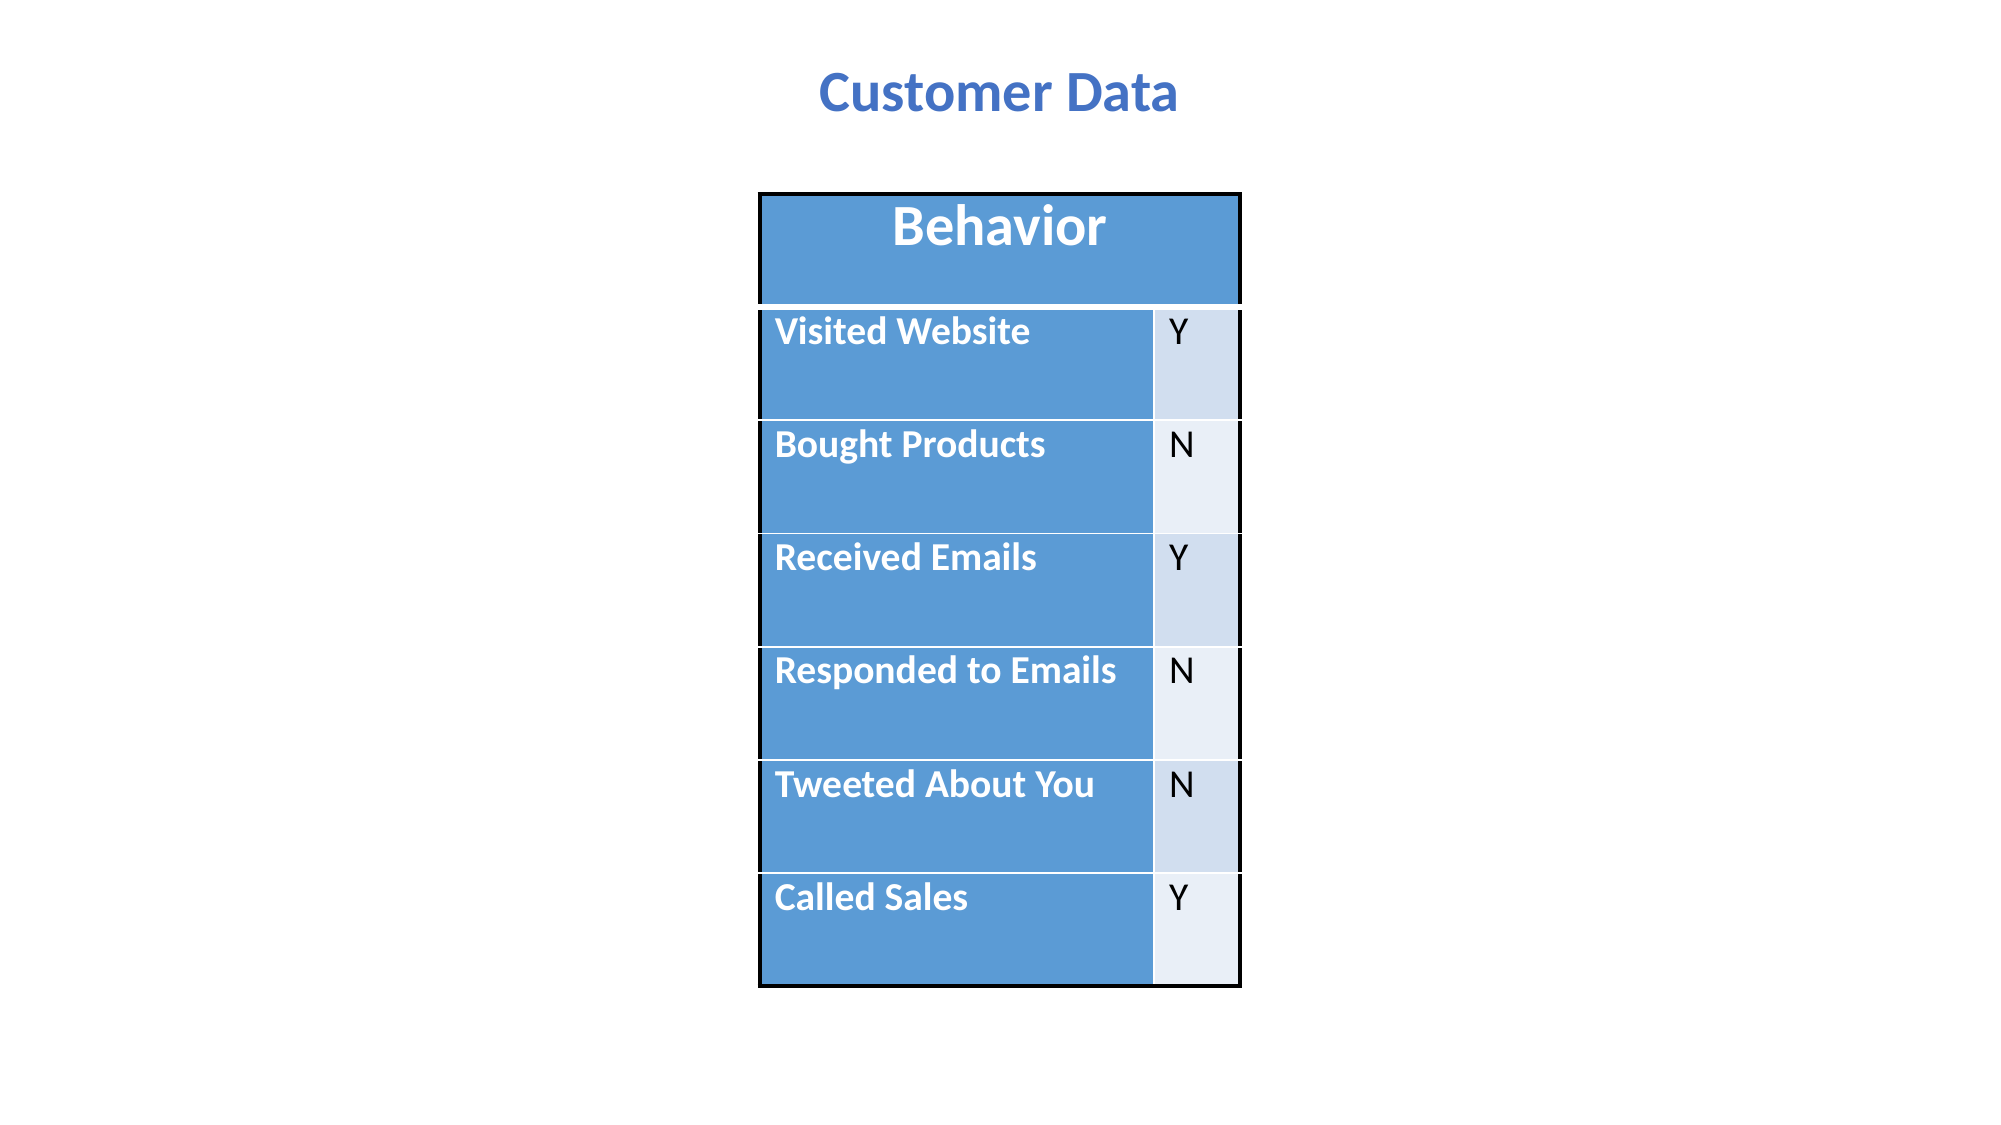

Customer Data
| Behavior |  |
| --- | --- |
| Visited Website | Y |
| Bought Products | N |
| Received Emails | Y |
| Responded to Emails | N |
| Tweeted About You | N |
| Called Sales | Y |